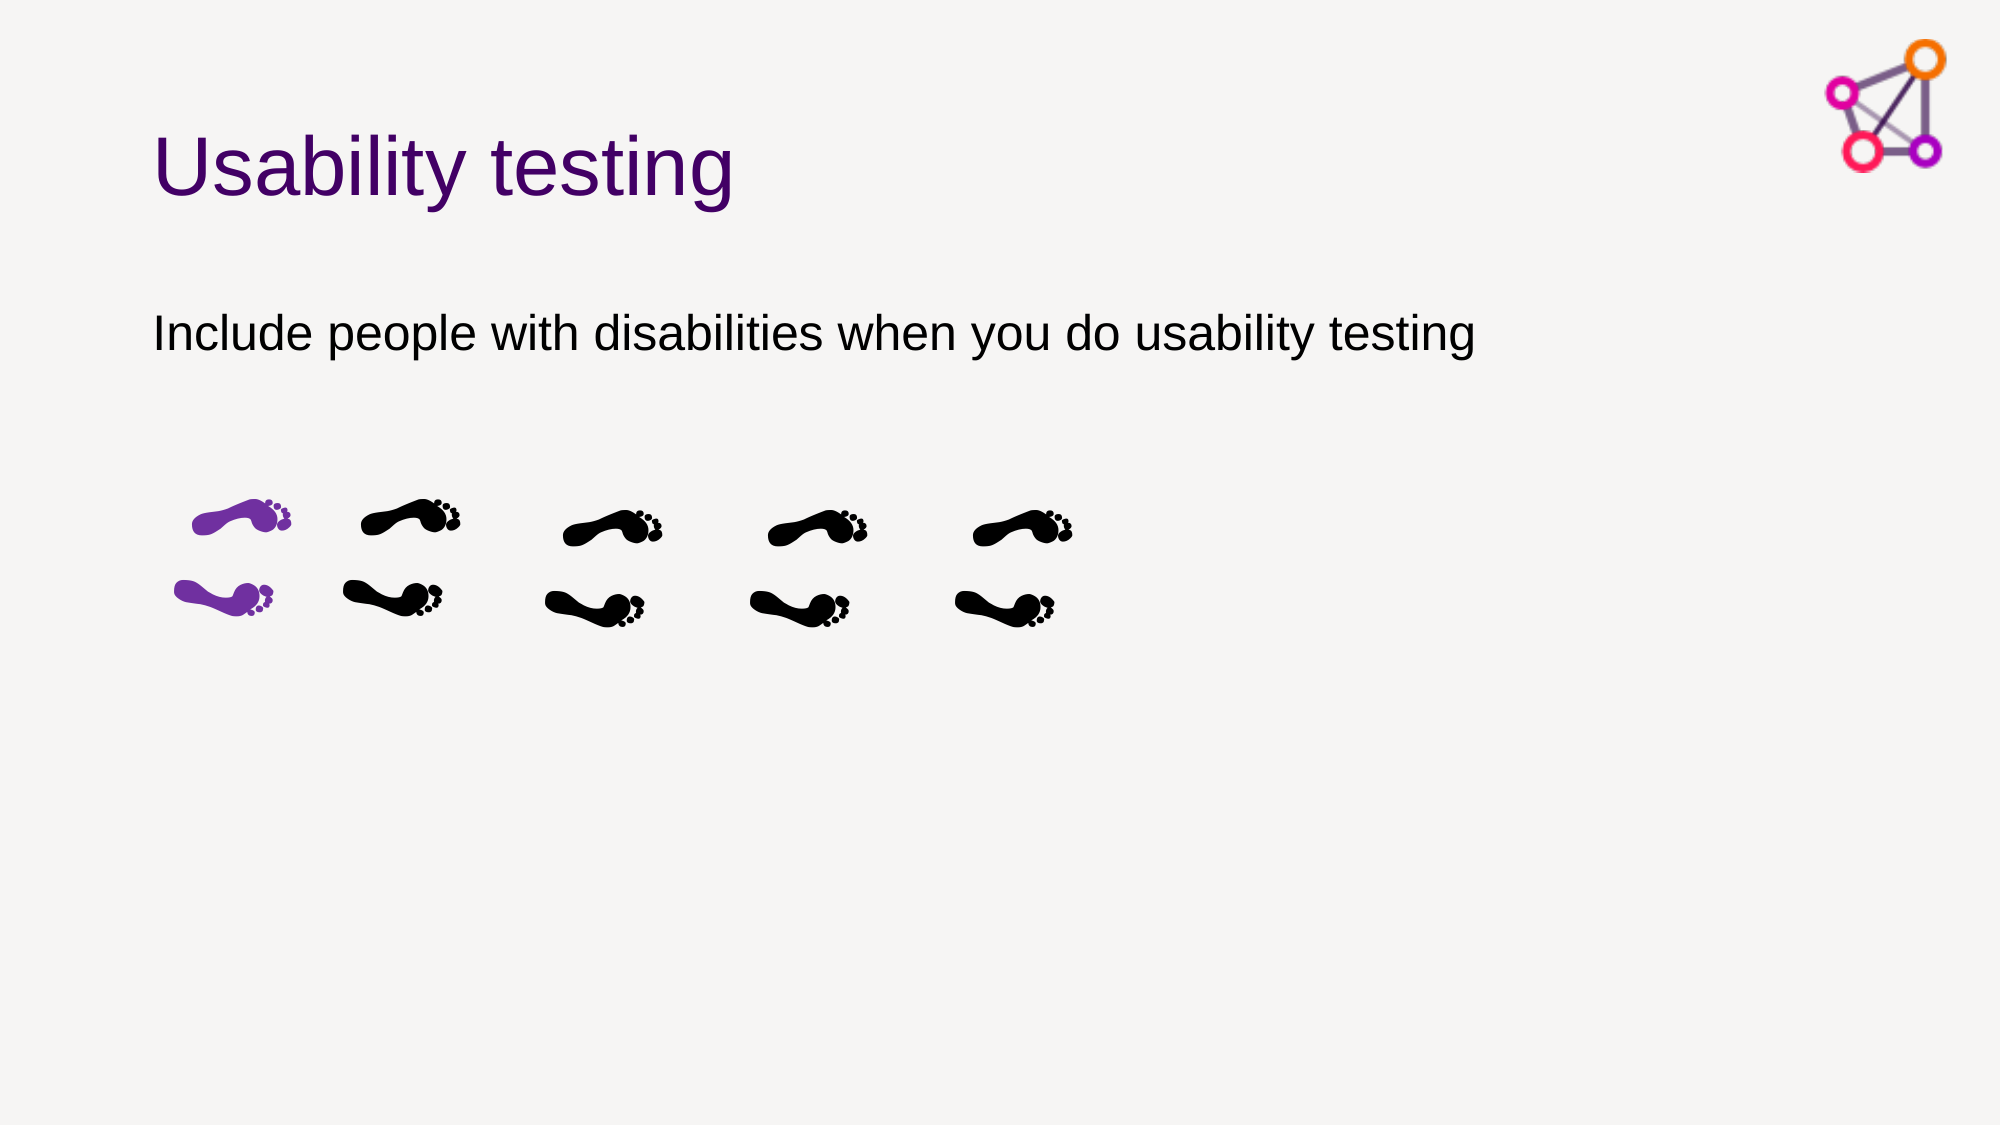

# Usability testing
Include people with disabilities when you do usability testing

👣
👣
👣
👣
👣